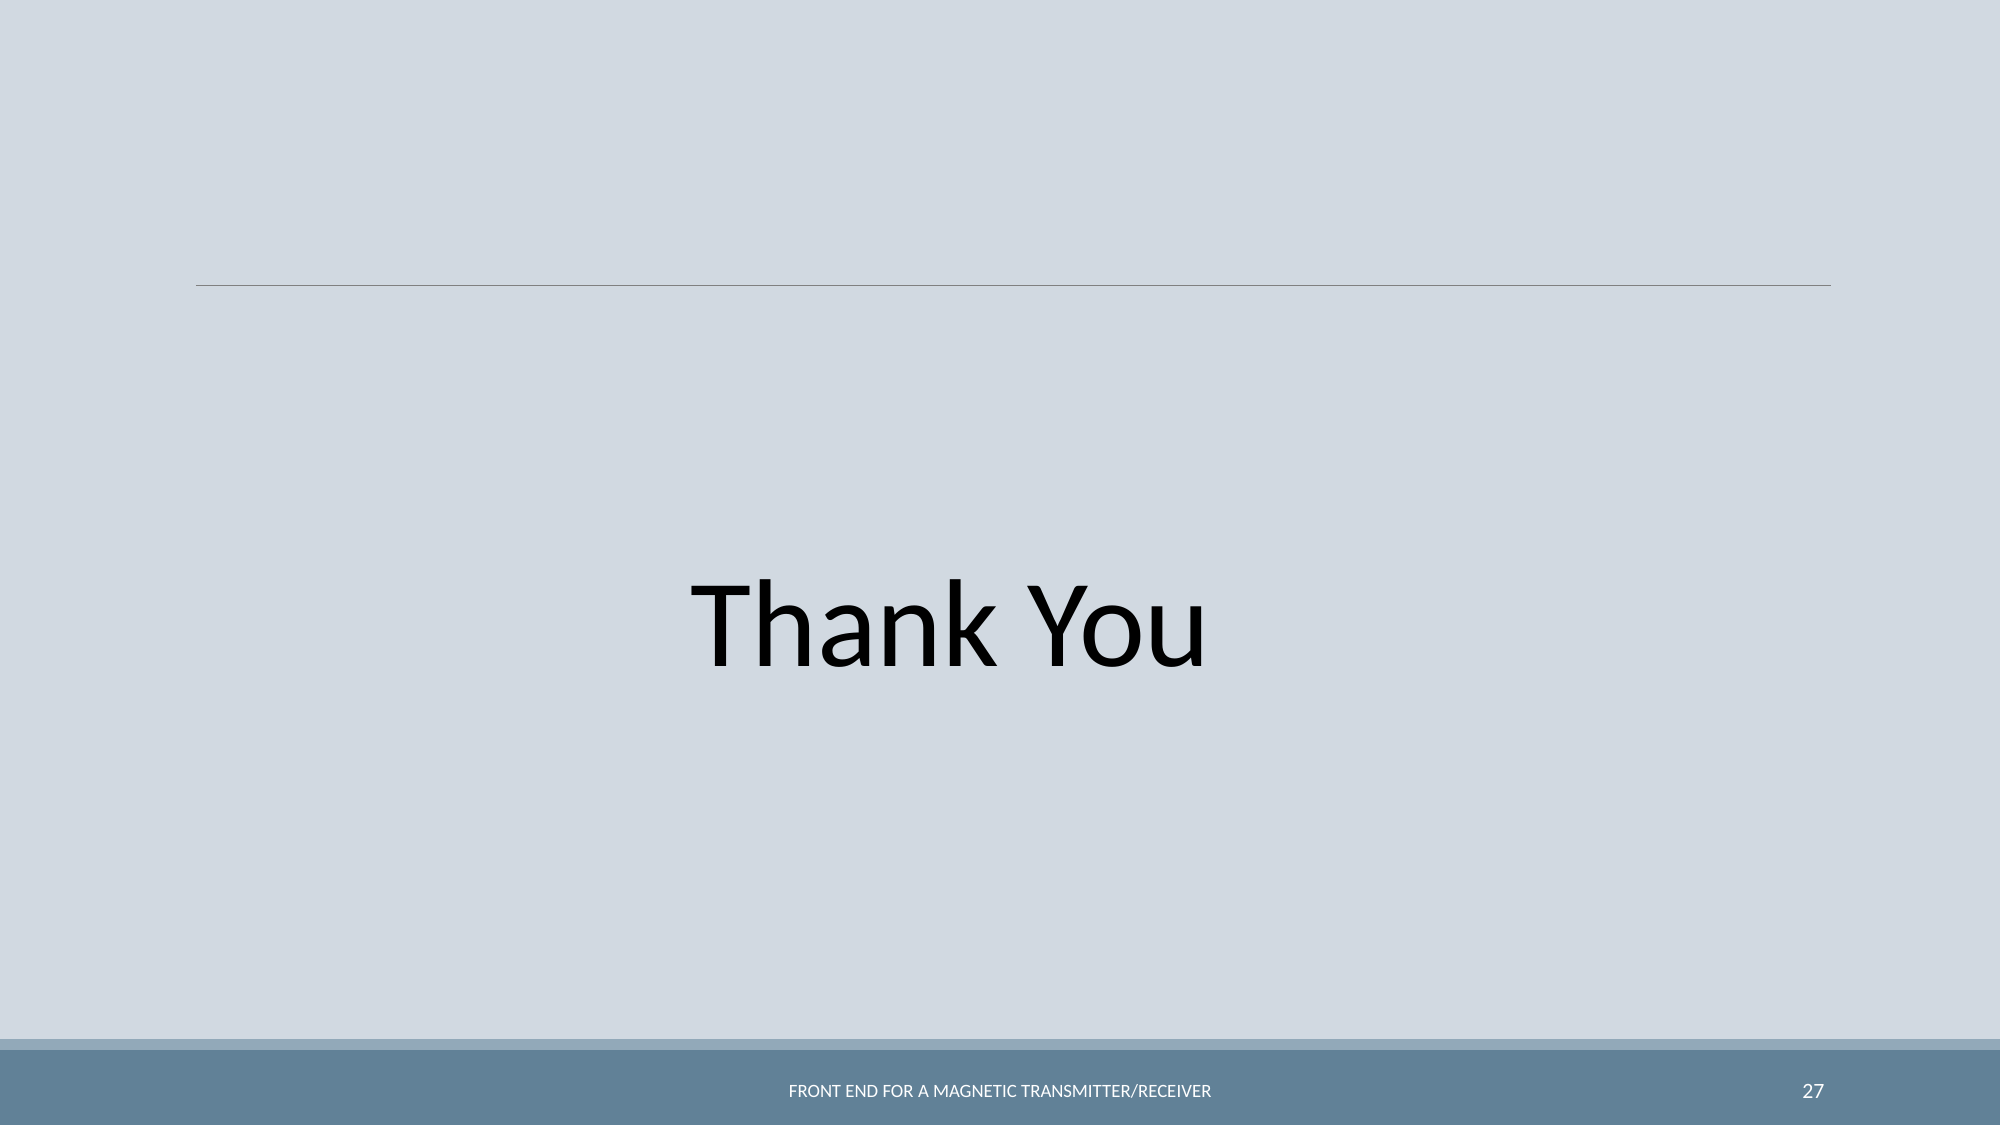

Thank You
Front End for a Magnetic Transmitter/Receiver
27